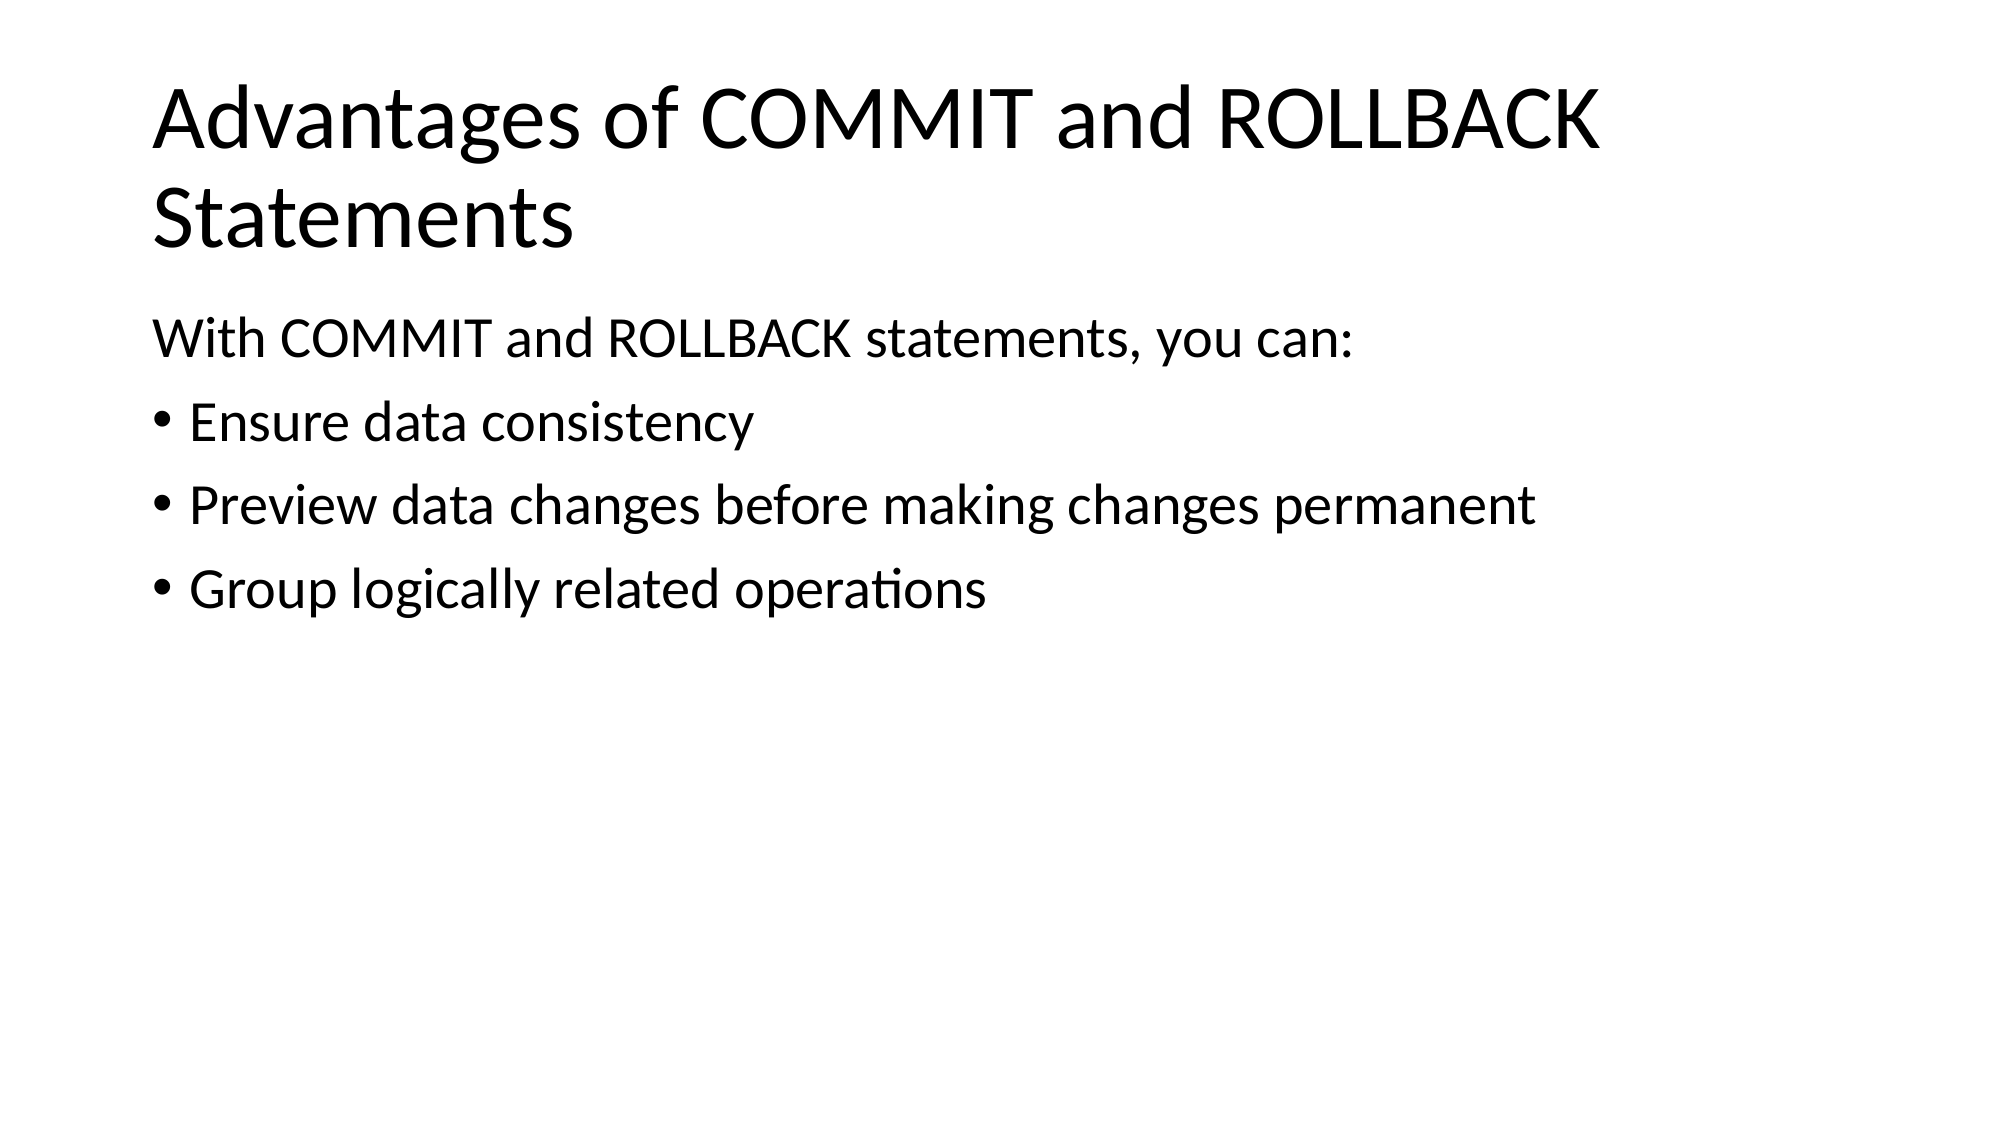

# Advantages of COMMIT and ROLLBACK Statements
With COMMIT and ROLLBACK statements, you can:
Ensure data consistency
Preview data changes before making changes permanent
Group logically related operations